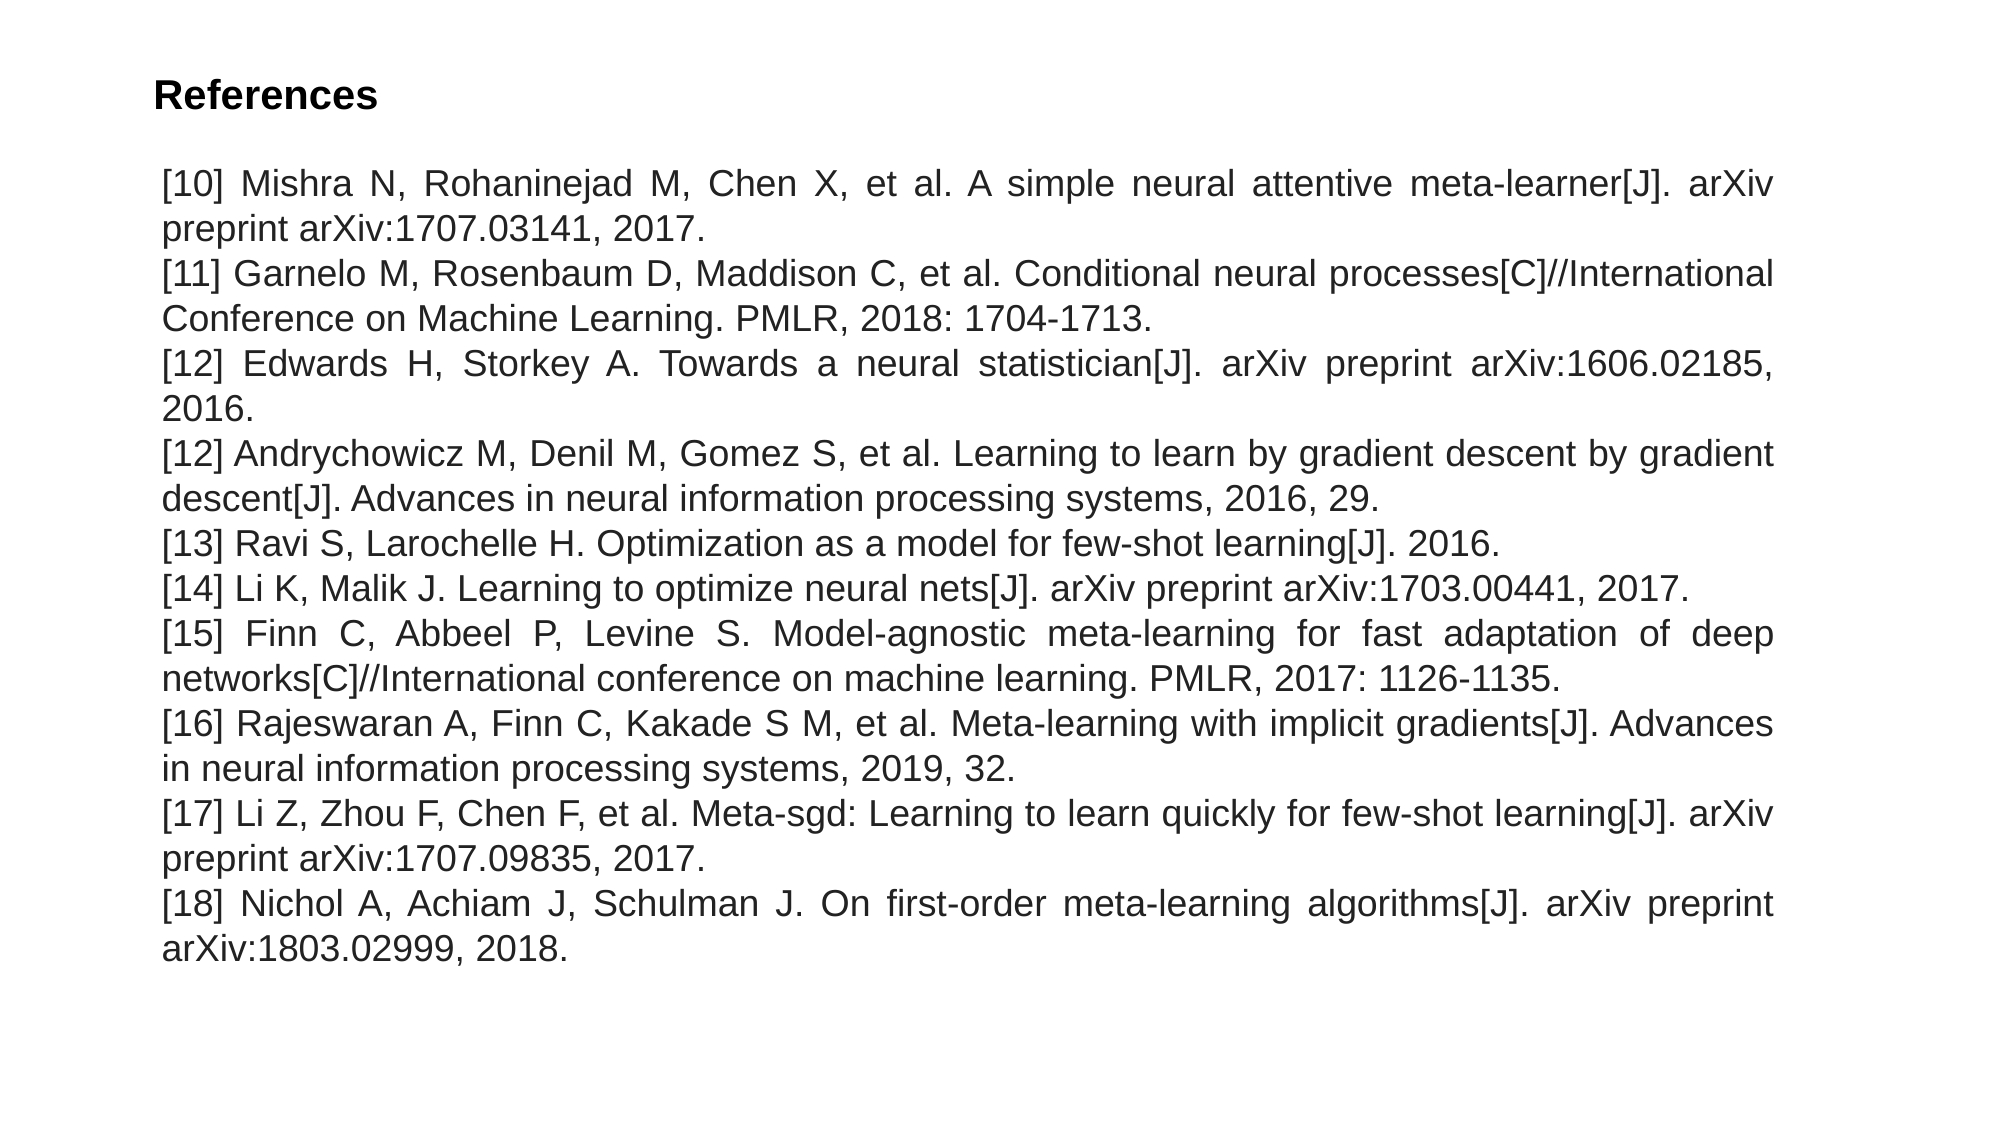

References
[10] Mishra N, Rohaninejad M, Chen X, et al. A simple neural attentive meta-learner[J]. arXiv preprint arXiv:1707.03141, 2017.
[11] Garnelo M, Rosenbaum D, Maddison C, et al. Conditional neural processes[C]//International Conference on Machine Learning. PMLR, 2018: 1704-1713.
[12] Edwards H, Storkey A. Towards a neural statistician[J]. arXiv preprint arXiv:1606.02185, 2016.
[12] Andrychowicz M, Denil M, Gomez S, et al. Learning to learn by gradient descent by gradient descent[J]. Advances in neural information processing systems, 2016, 29.
[13] Ravi S, Larochelle H. Optimization as a model for few-shot learning[J]. 2016.
[14] Li K, Malik J. Learning to optimize neural nets[J]. arXiv preprint arXiv:1703.00441, 2017.
[15] Finn C, Abbeel P, Levine S. Model-agnostic meta-learning for fast adaptation of deep networks[C]//International conference on machine learning. PMLR, 2017: 1126-1135.
[16] Rajeswaran A, Finn C, Kakade S M, et al. Meta-learning with implicit gradients[J]. Advances in neural information processing systems, 2019, 32.
[17] Li Z, Zhou F, Chen F, et al. Meta-sgd: Learning to learn quickly for few-shot learning[J]. arXiv preprint arXiv:1707.09835, 2017.
[18] Nichol A, Achiam J, Schulman J. On first-order meta-learning algorithms[J]. arXiv preprint arXiv:1803.02999, 2018.